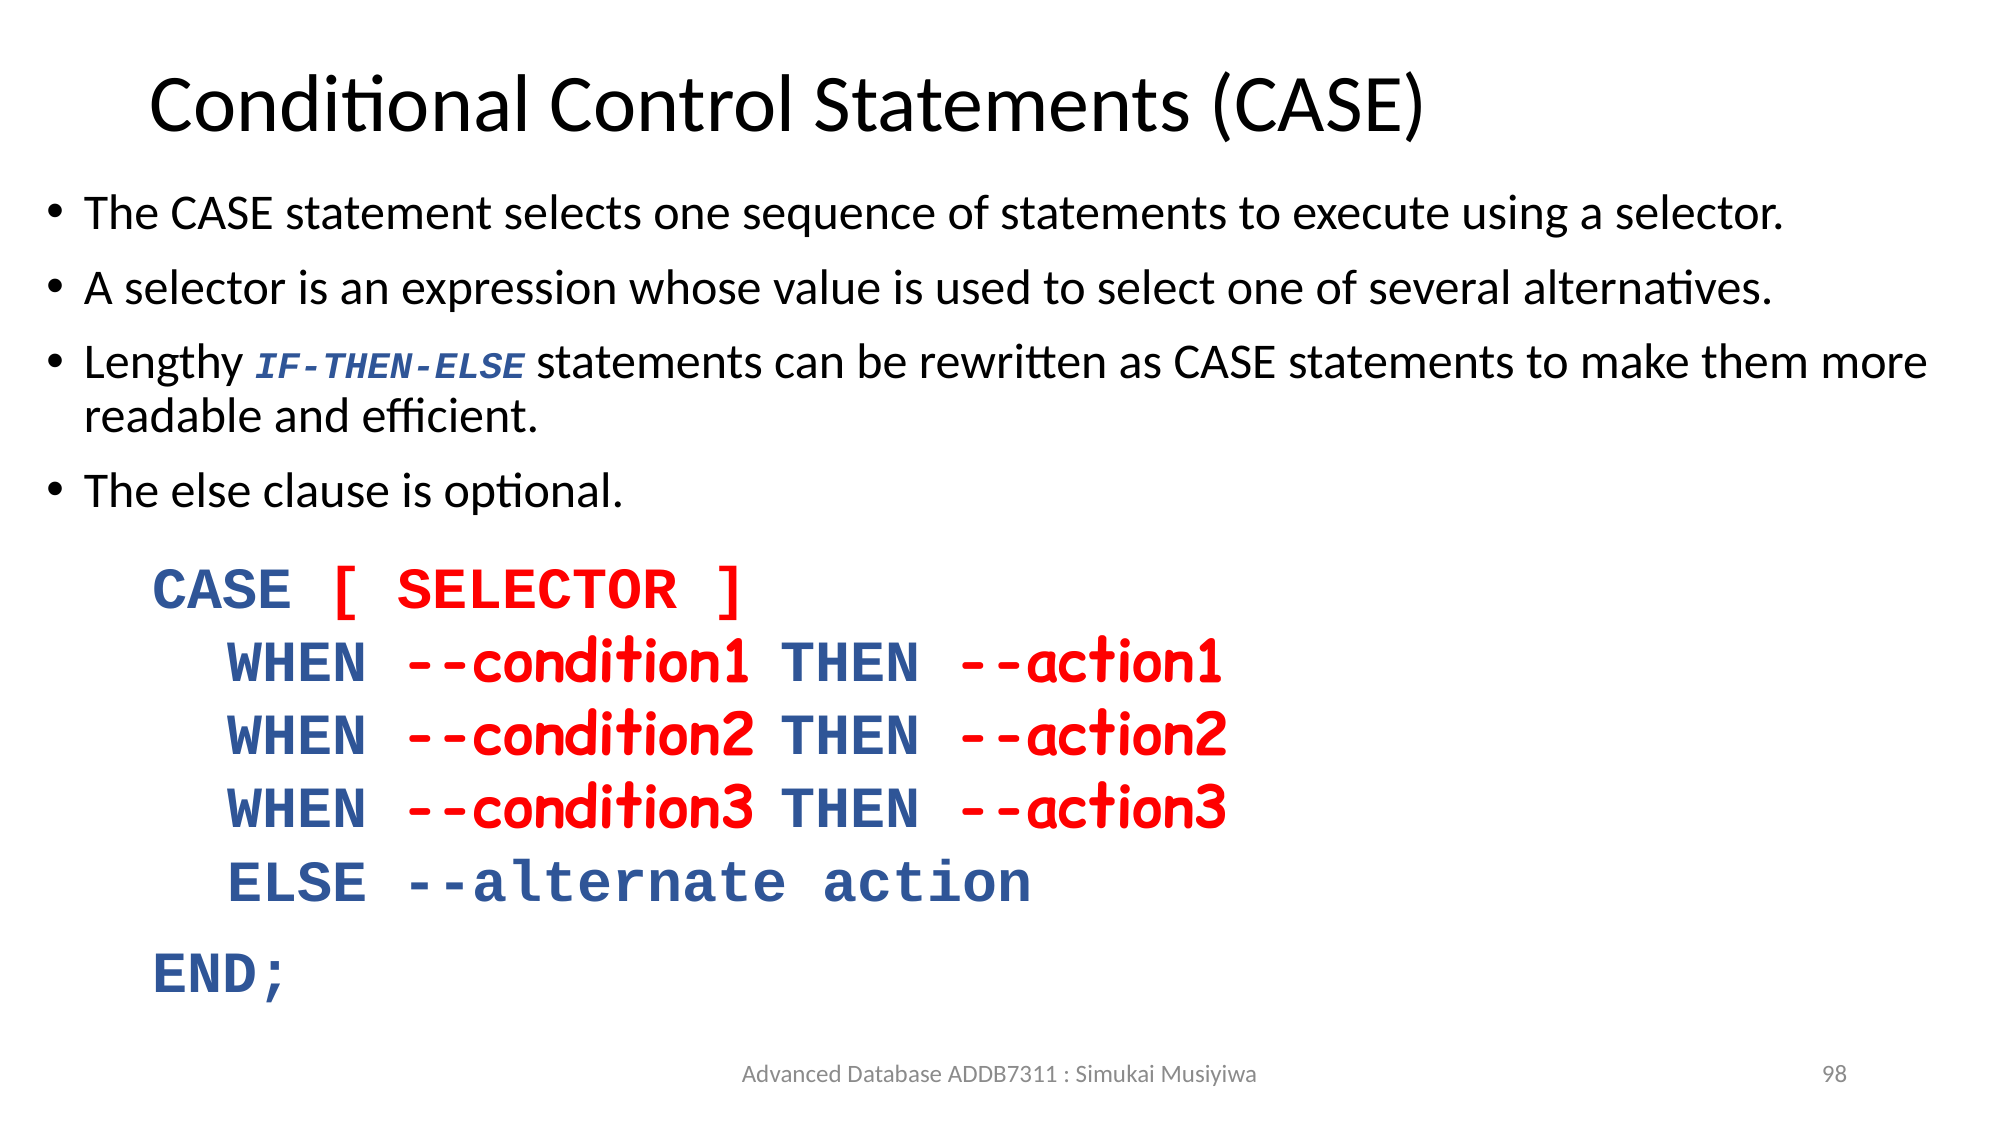

# Conditional Control Statements (CASE)
The CASE statement selects one sequence of statements to execute using a selector.
A selector is an expression whose value is used to select one of several alternatives.
Lengthy IF-THEN-ELSE statements can be rewritten as CASE statements to make them more readable and efficient.
The else clause is optional.

CASE [ SELECTOR ]
WHEN --condition1 THEN --action1
WHEN --condition2 THEN --action2
WHEN --condition3 THEN --action3
ELSE --alternate action
END;
Advanced Database ADDB7311 : Simukai Musiyiwa
98